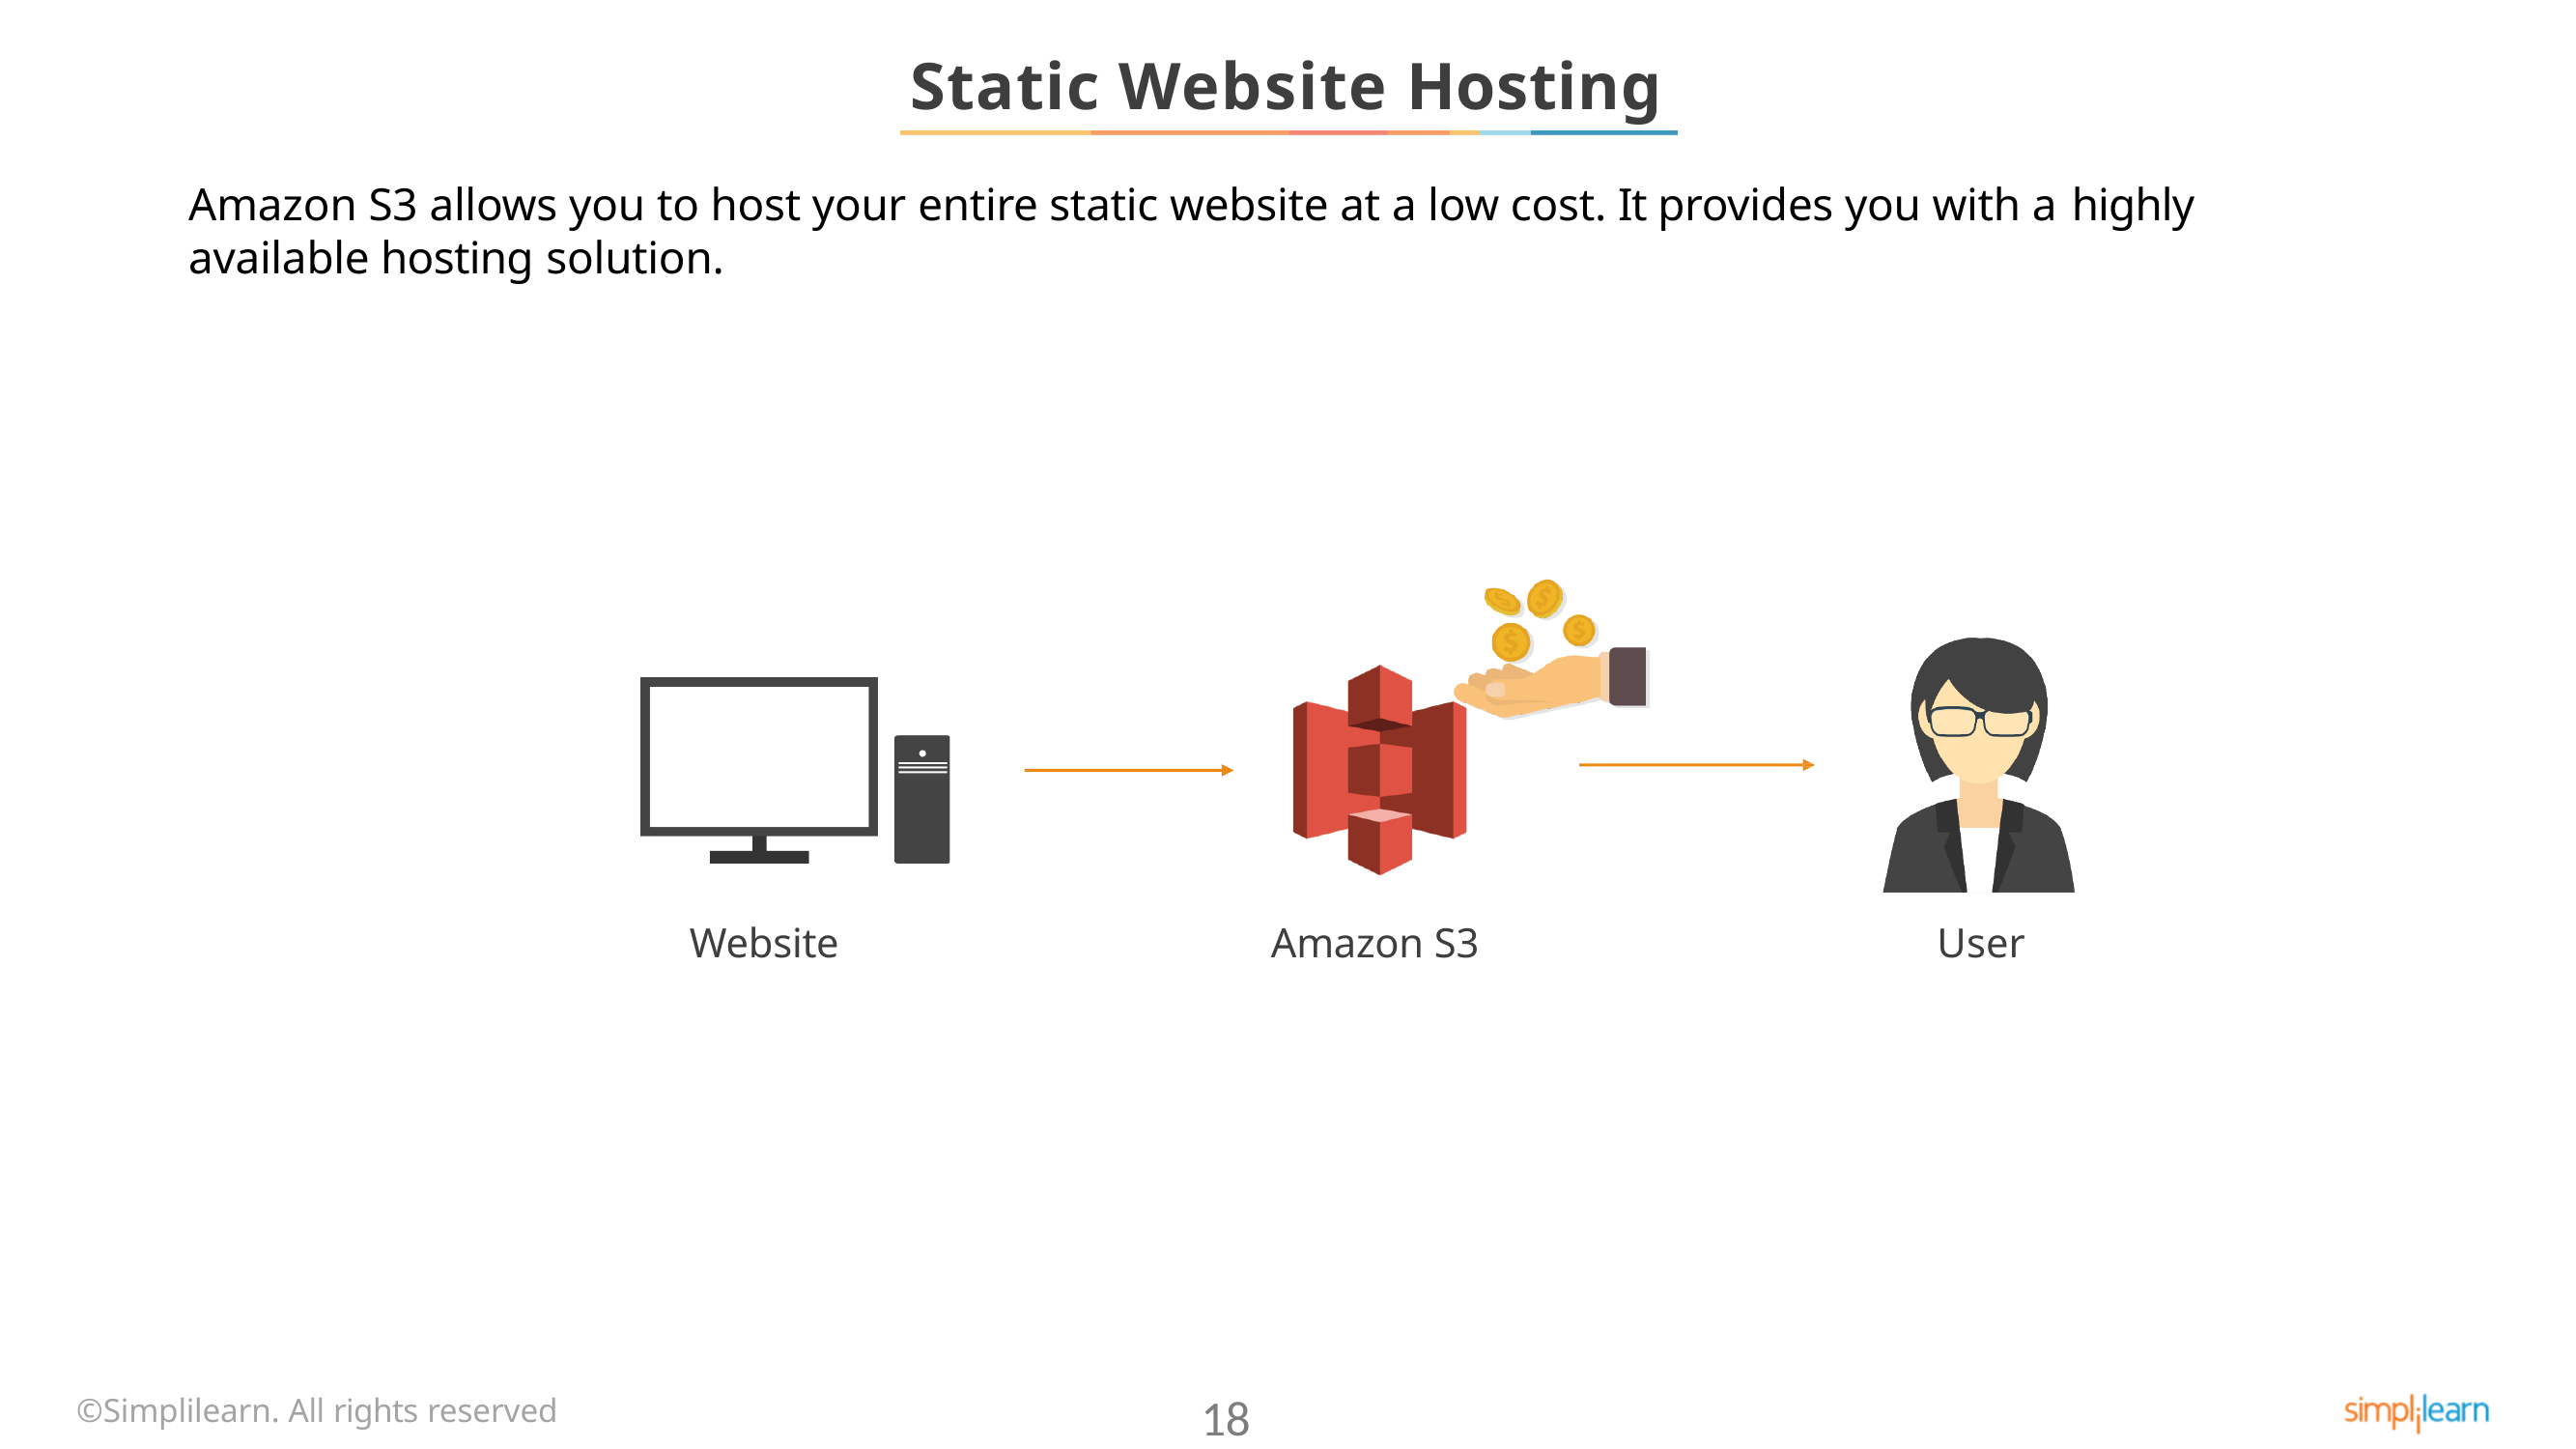

# Static Website Hosting

Amazon S3 allows you to host your entire static website at a low cost. It provides you with a highly
available hosting solution.

Website
Amazon S3
User
©Simplilearn. All rights reserved
18